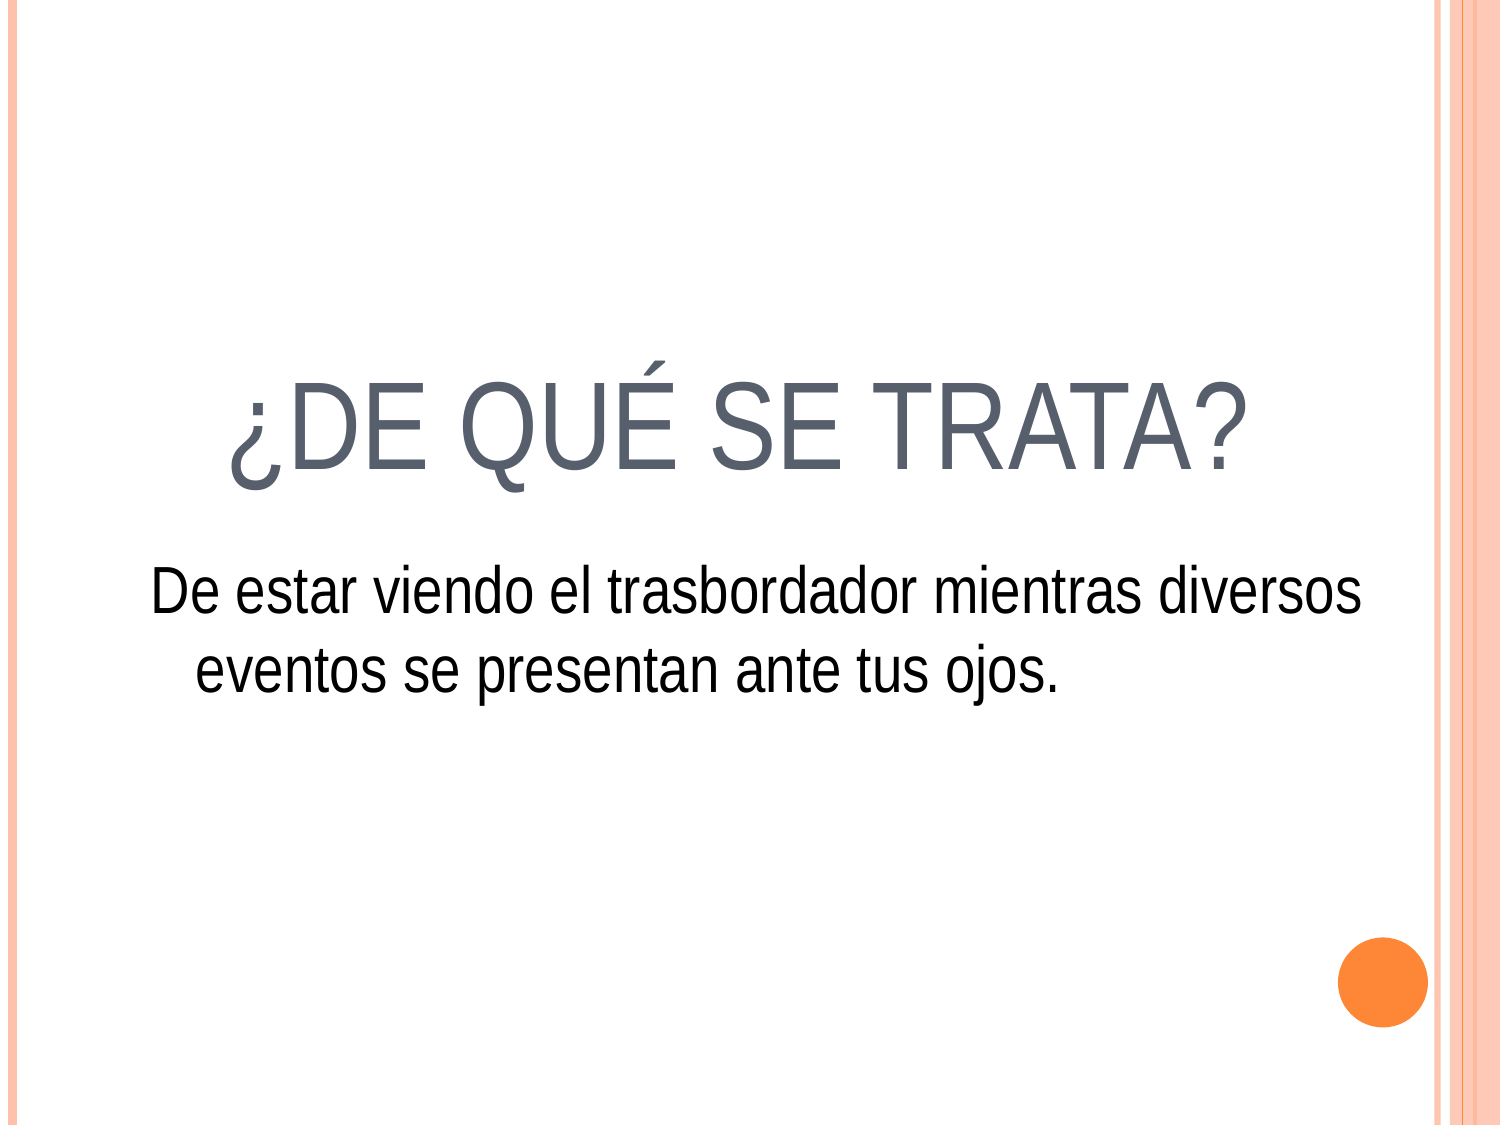

# ¿De qué se trata?
De estar viendo el trasbordador mientras diversos eventos se presentan ante tus ojos.